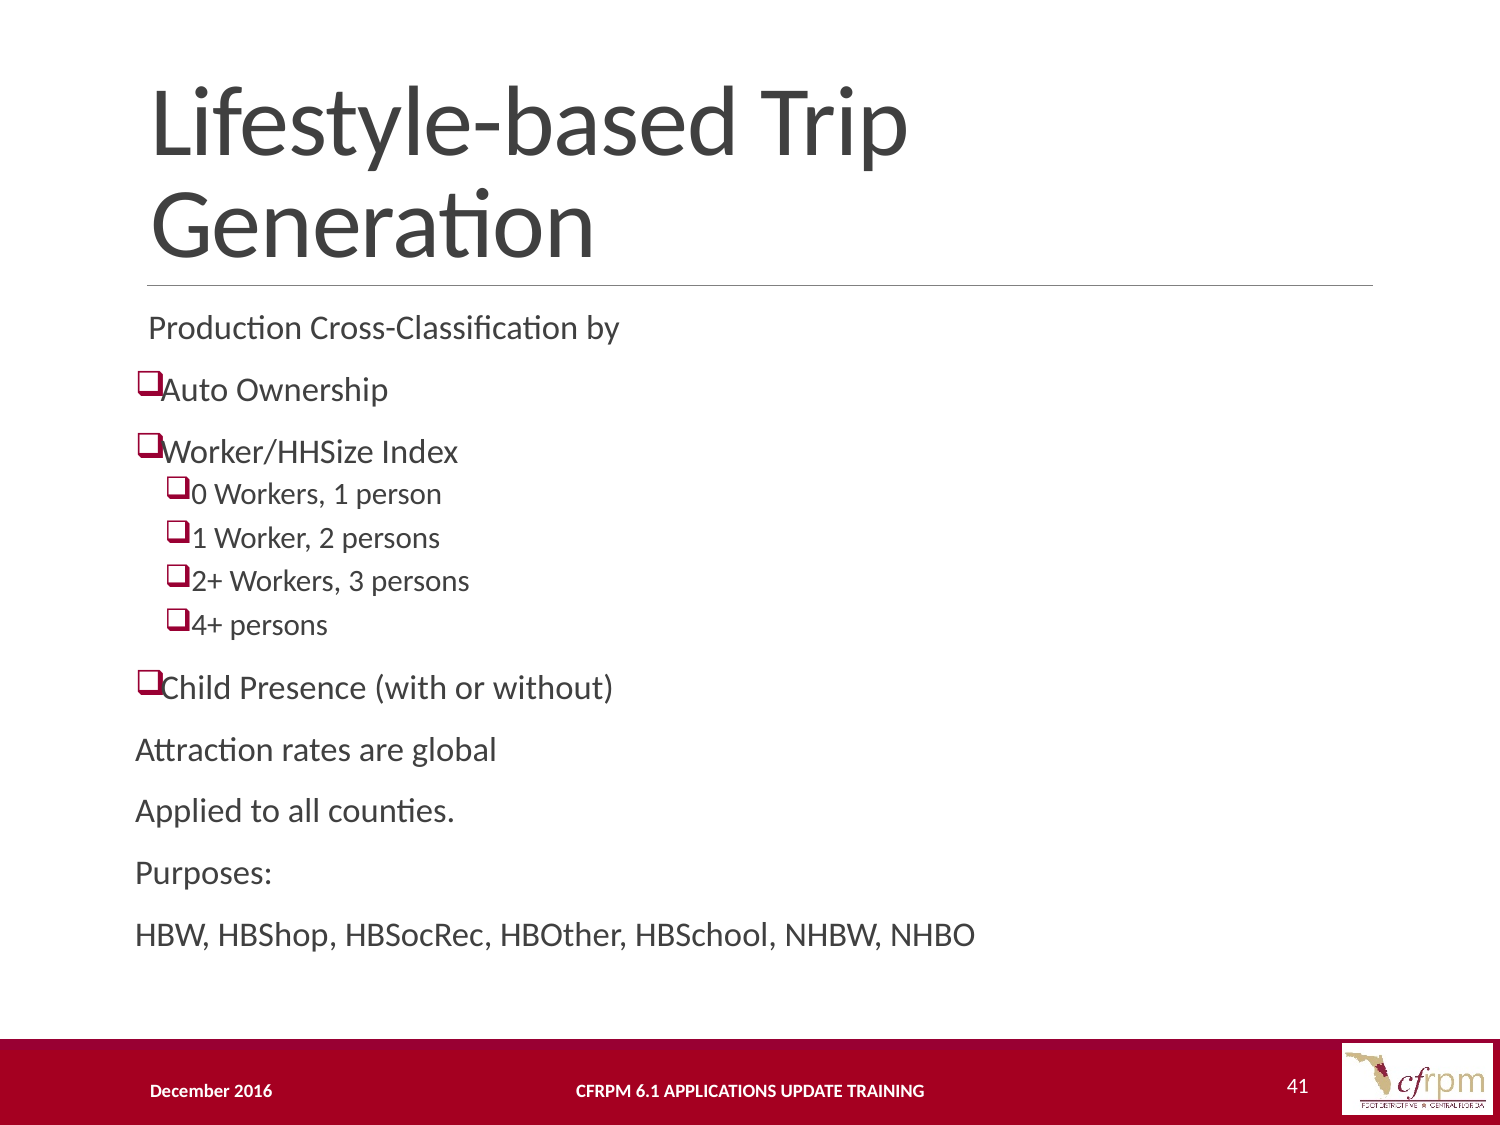

# Lifestyle-based Trip Generation
Production Cross-Classification by
Auto Ownership
Worker/HHSize Index
0 Workers, 1 person
1 Worker, 2 persons
2+ Workers, 3 persons
4+ persons
Child Presence (with or without)
Attraction rates are global
Applied to all counties.
Purposes:
HBW, HBShop, HBSocRec, HBOther, HBSchool, NHBW, NHBO
41
December 2016
CFRPM 6.1 Applications Update Training